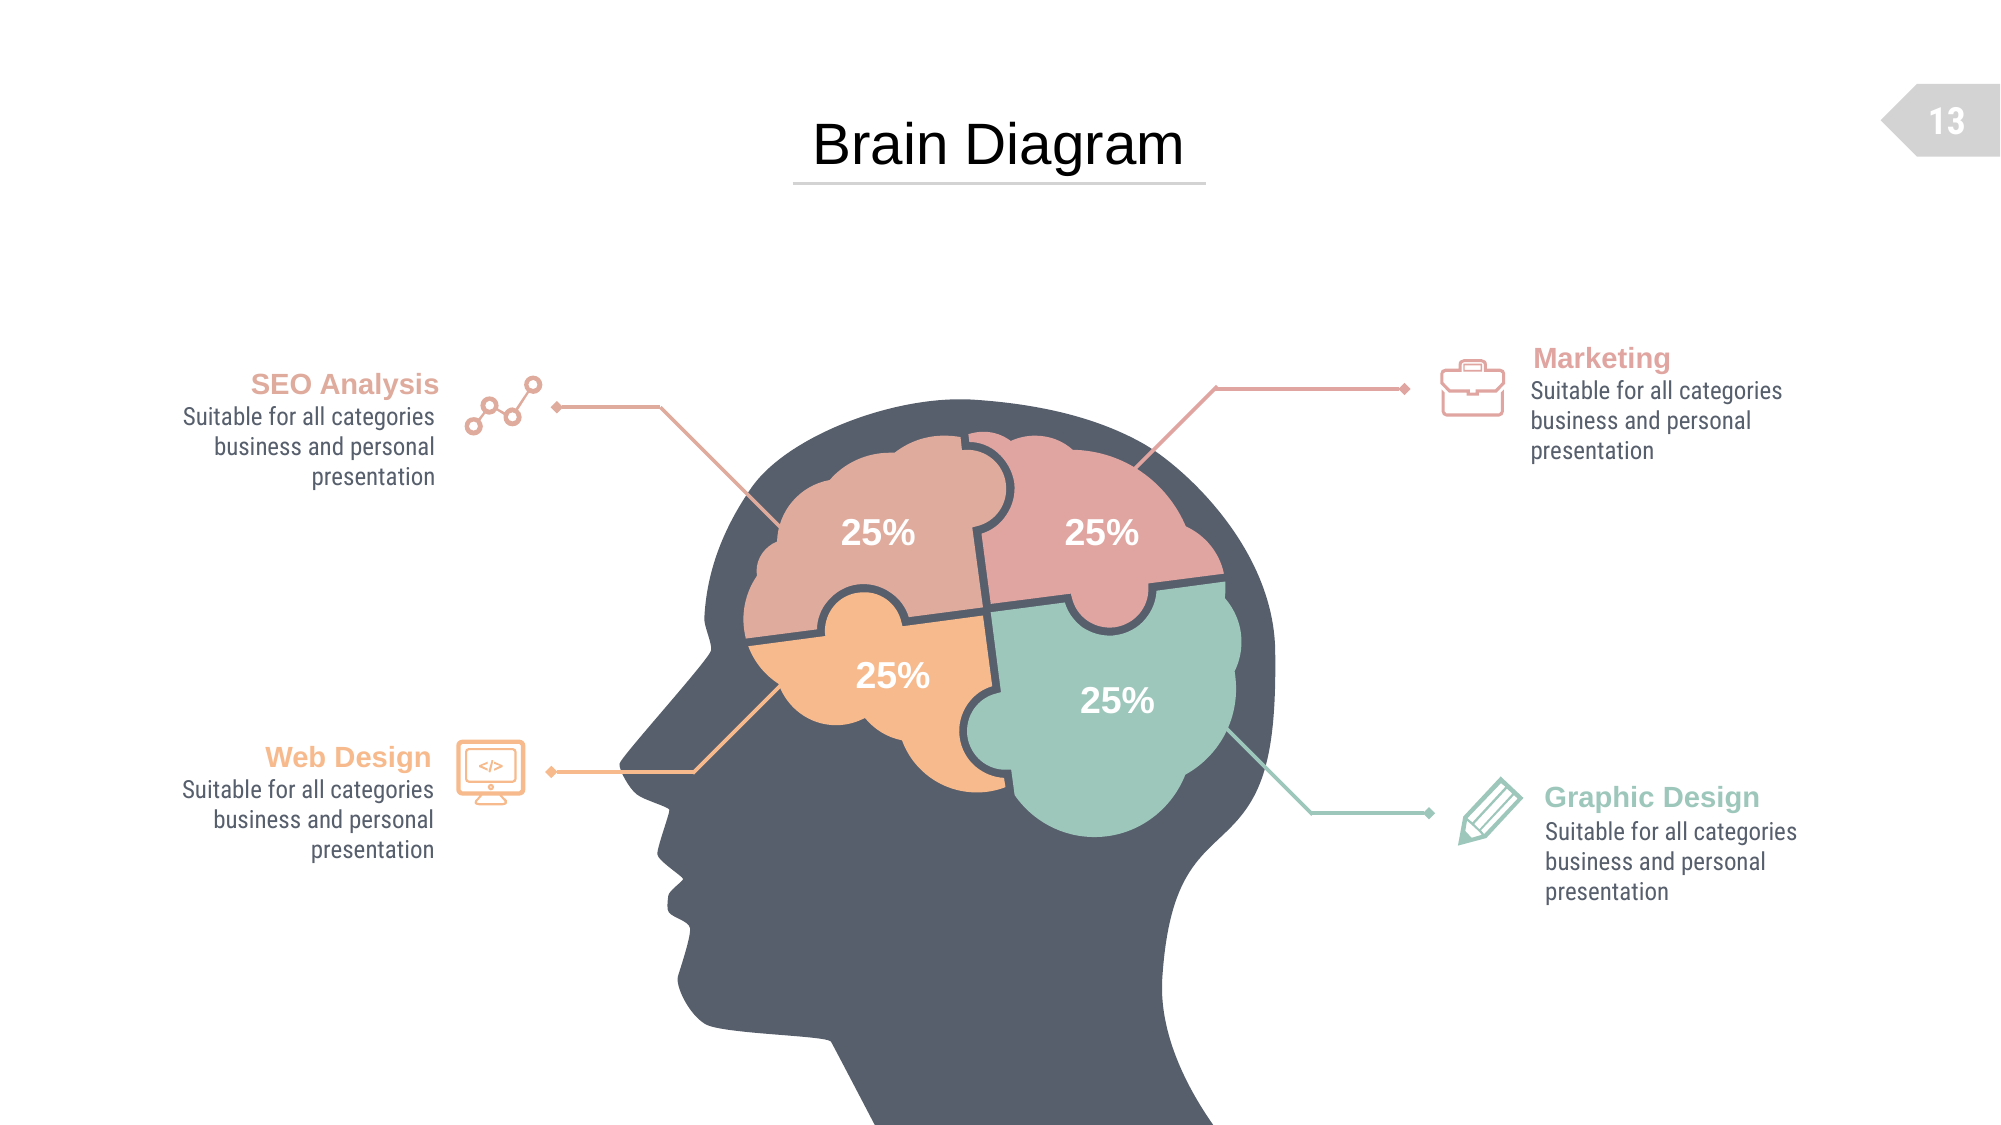

13
Brain Diagram
Marketing
SEO Analysis

Suitable for all categories business and personal presentation

Suitable for all categories business and personal presentation

25%

25%

25%

25%
Web Design

Suitable for all categories business and personal presentation
Graphic Design

Suitable for all categories business and personal presentation